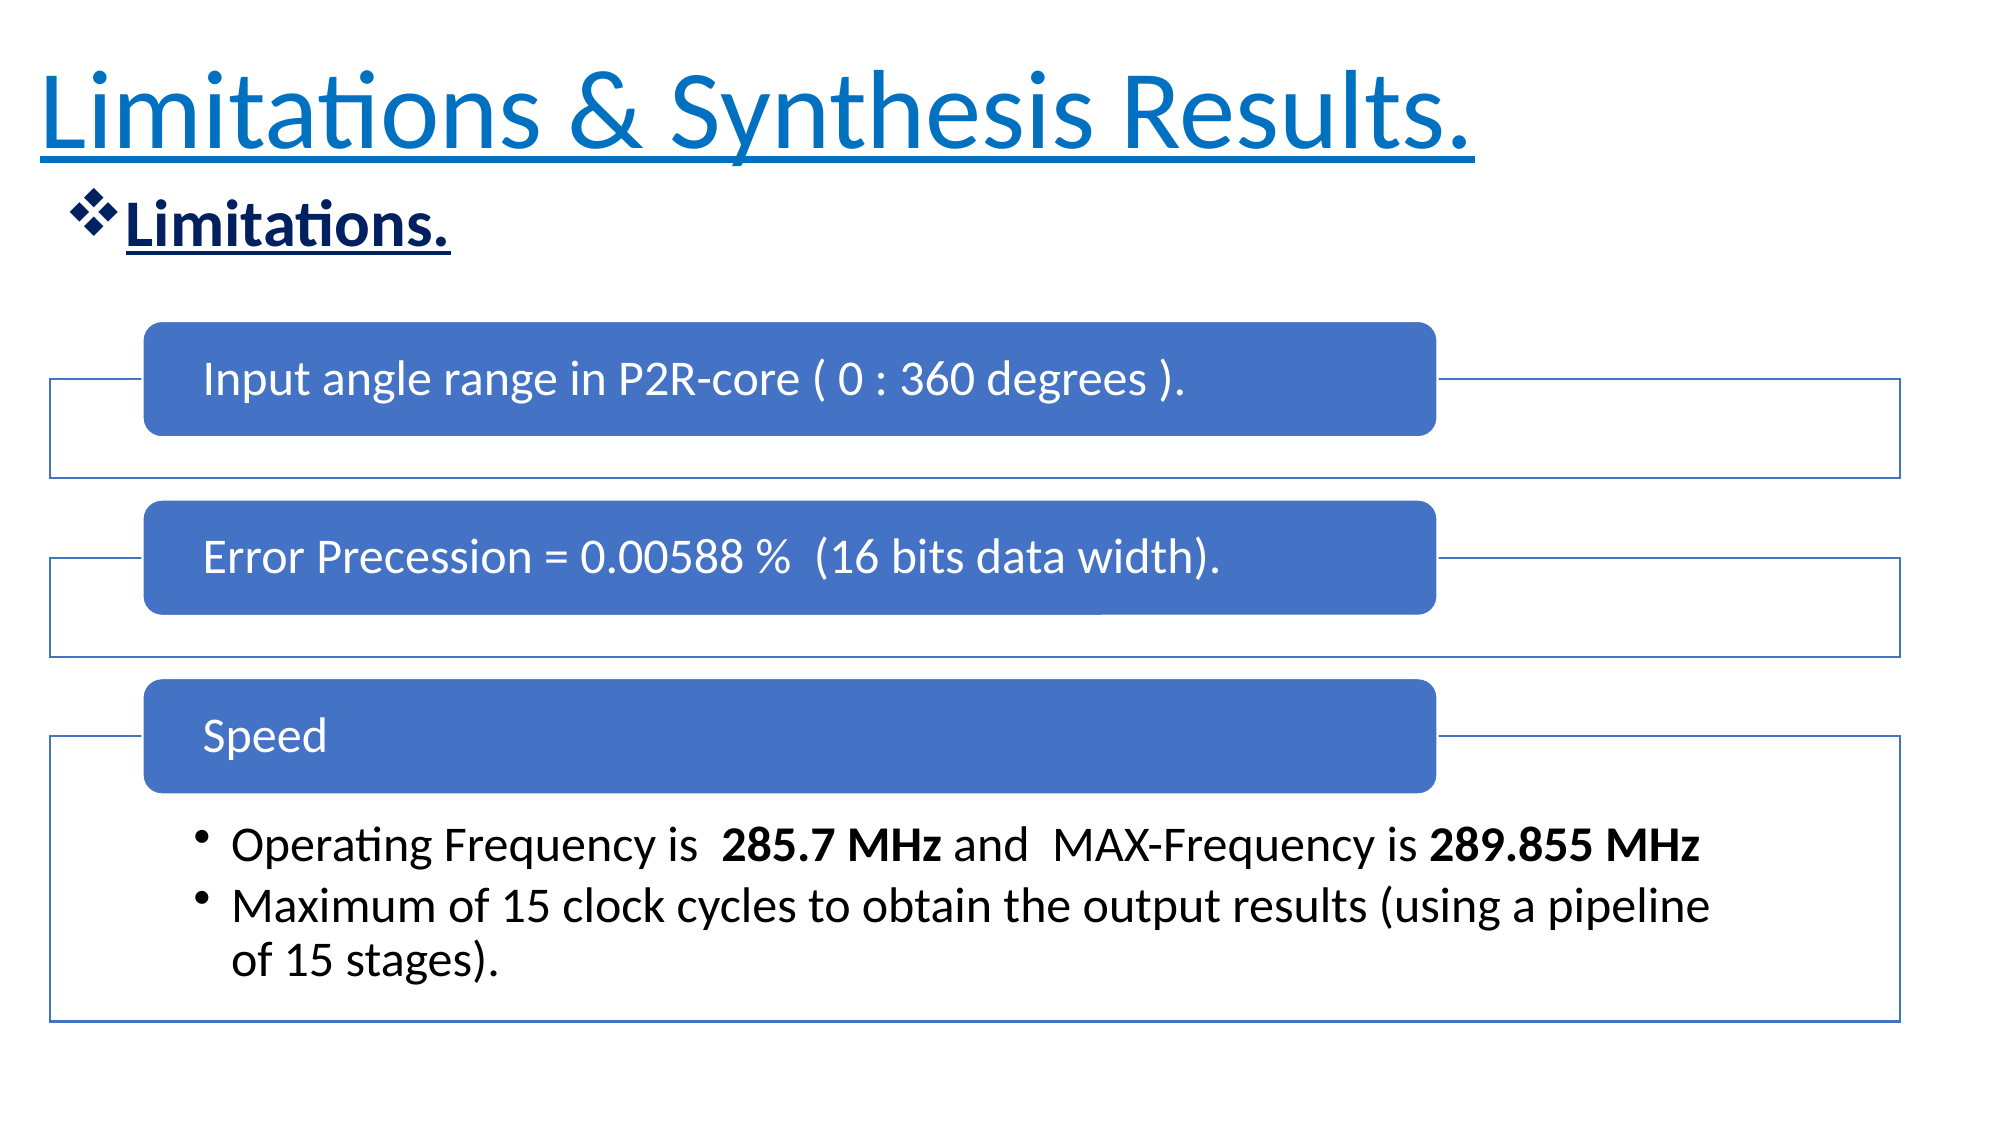

# Limitations & Synthesis Results.
Limitations.
Input angle range in P2R-core ( 0 : 360 degrees ).
Error Precession = 0.00588 %  (16 bits data width).
Operating Frequency is  285.7 MHz and  MAX-Frequency is 289.855 MHz
Maximum of 15 clock cycles to obtain the output results (using a pipeline of 15 stages).
Speed